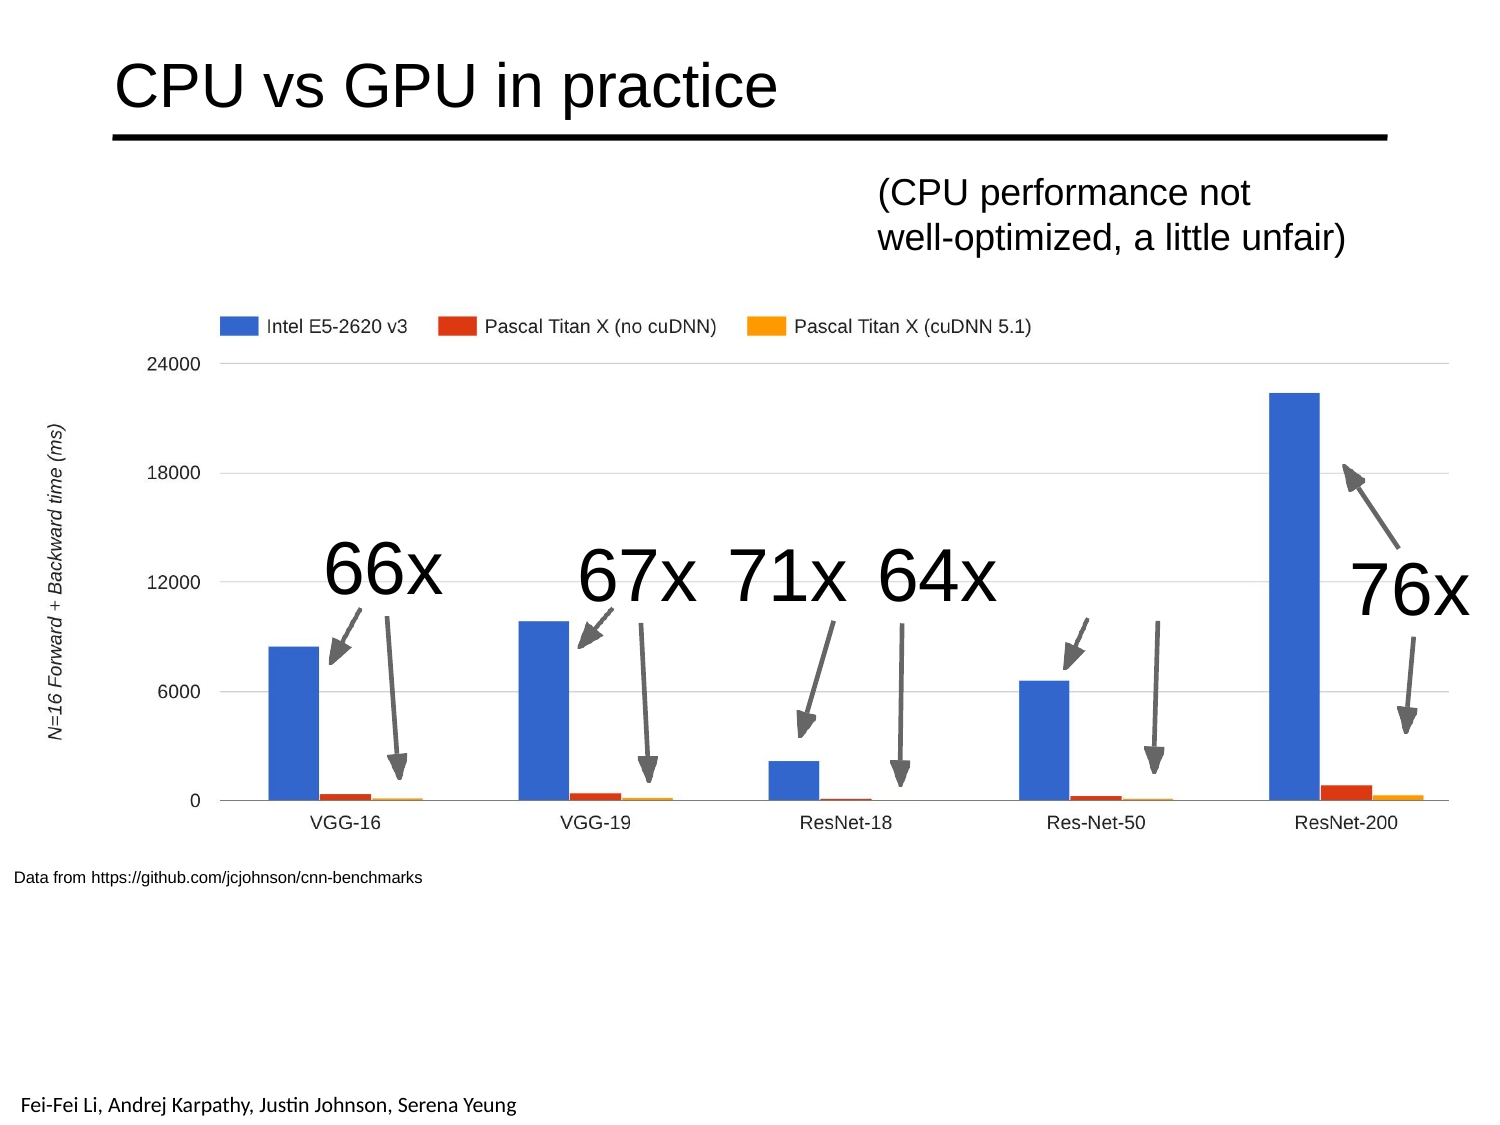

# CPU vs GPU in practice
(CPU performance not
well-optimized, a little unfair)

66x
67x	71x	64x
76x

Data from https://github.com/jcjohnson/cnn-benchmarks
Fei-Fei Li & Justin Johnson & Serena Yeung
Fei-Fei Li & Justin Johnson & Serena Yeung	Lecture 8 -	April 26, 2018
Fei-Fei Li, Andrej Karpathy, Justin Johnson, Serena Yeung